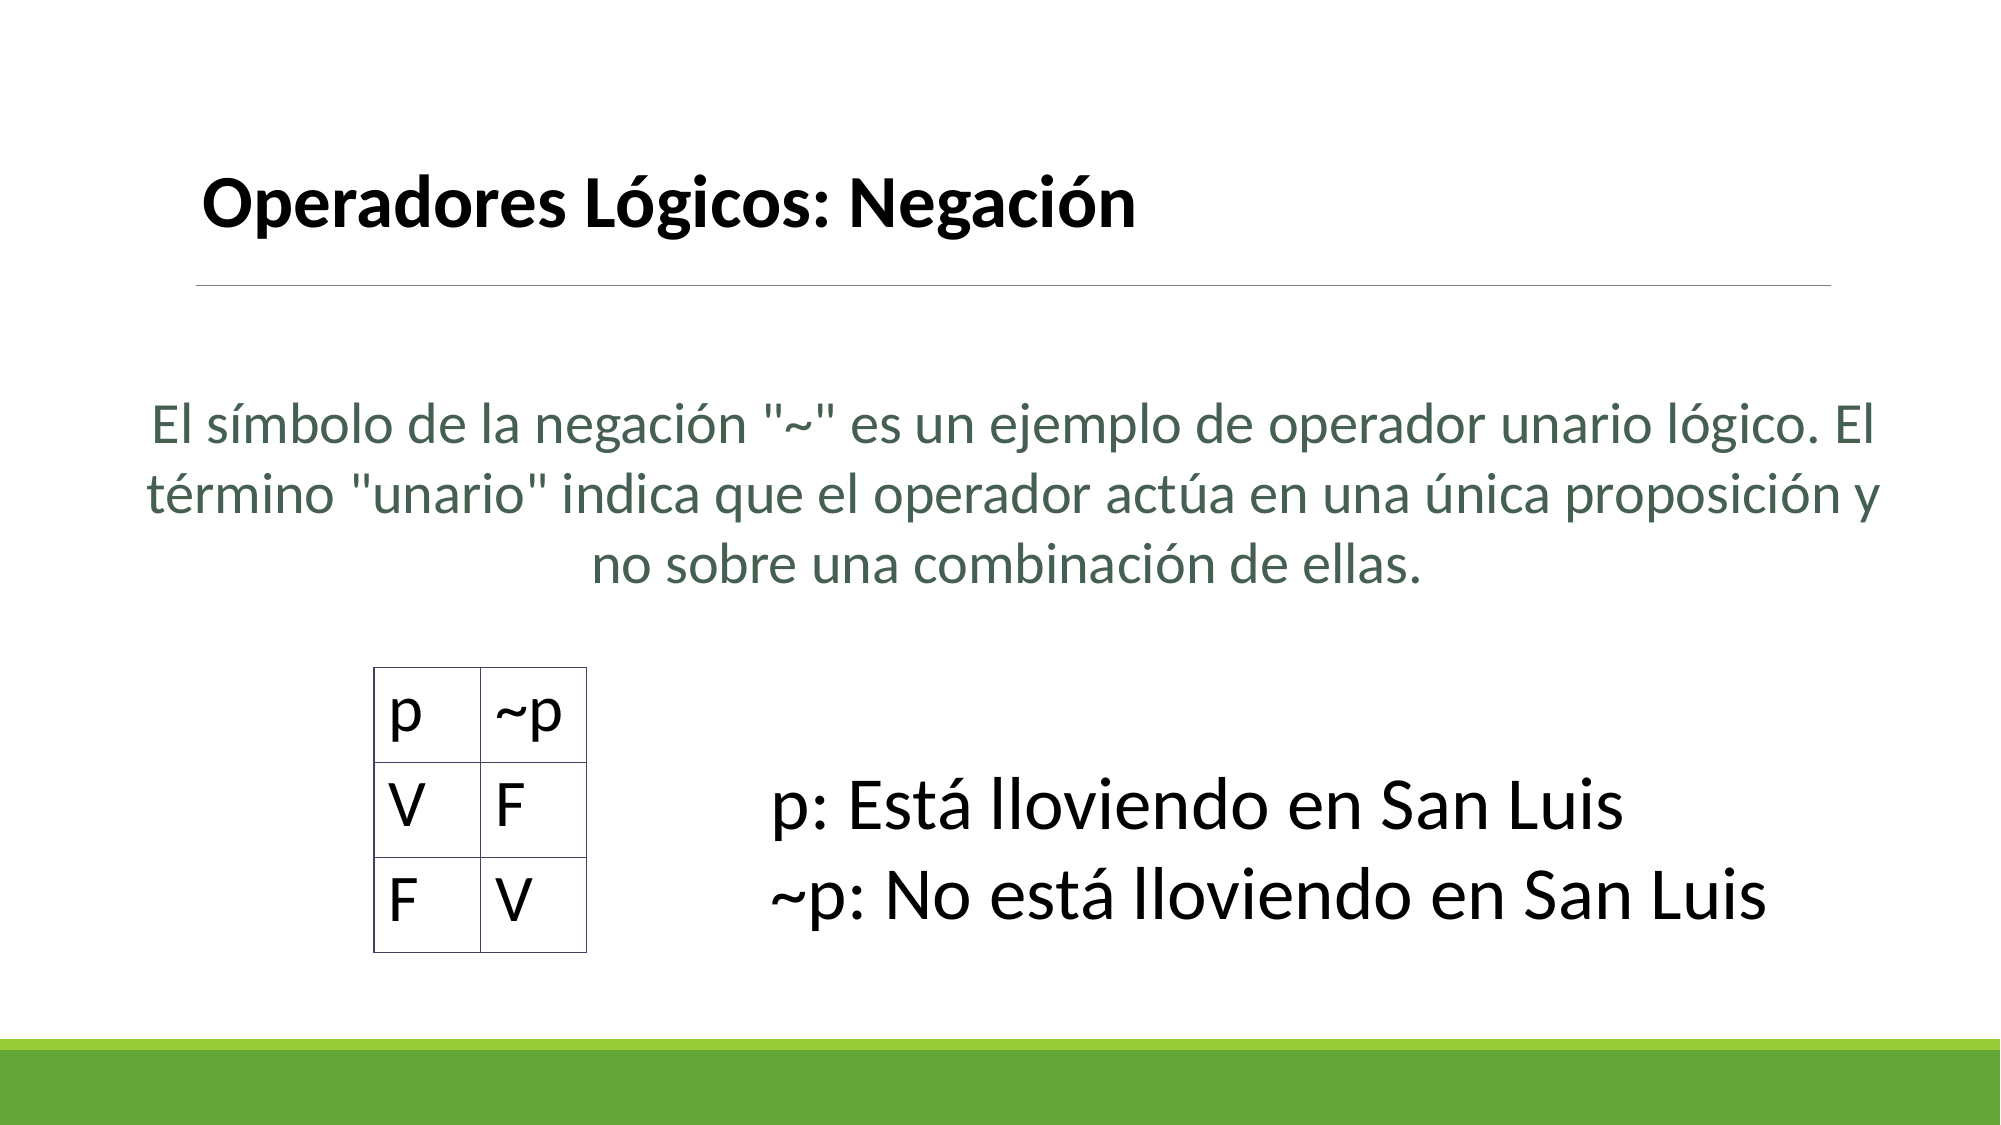

Operadores Lógicos: Negación
El símbolo de la negación "~" es un ejemplo de operador unario lógico. El término "unario" indica que el operador actúa en una única proposición y no sobre una combinación de ellas.
| p | ~p |
| --- | --- |
| V | F |
| F | V |
p: Está lloviendo en San Luis
~p: No está lloviendo en San Luis